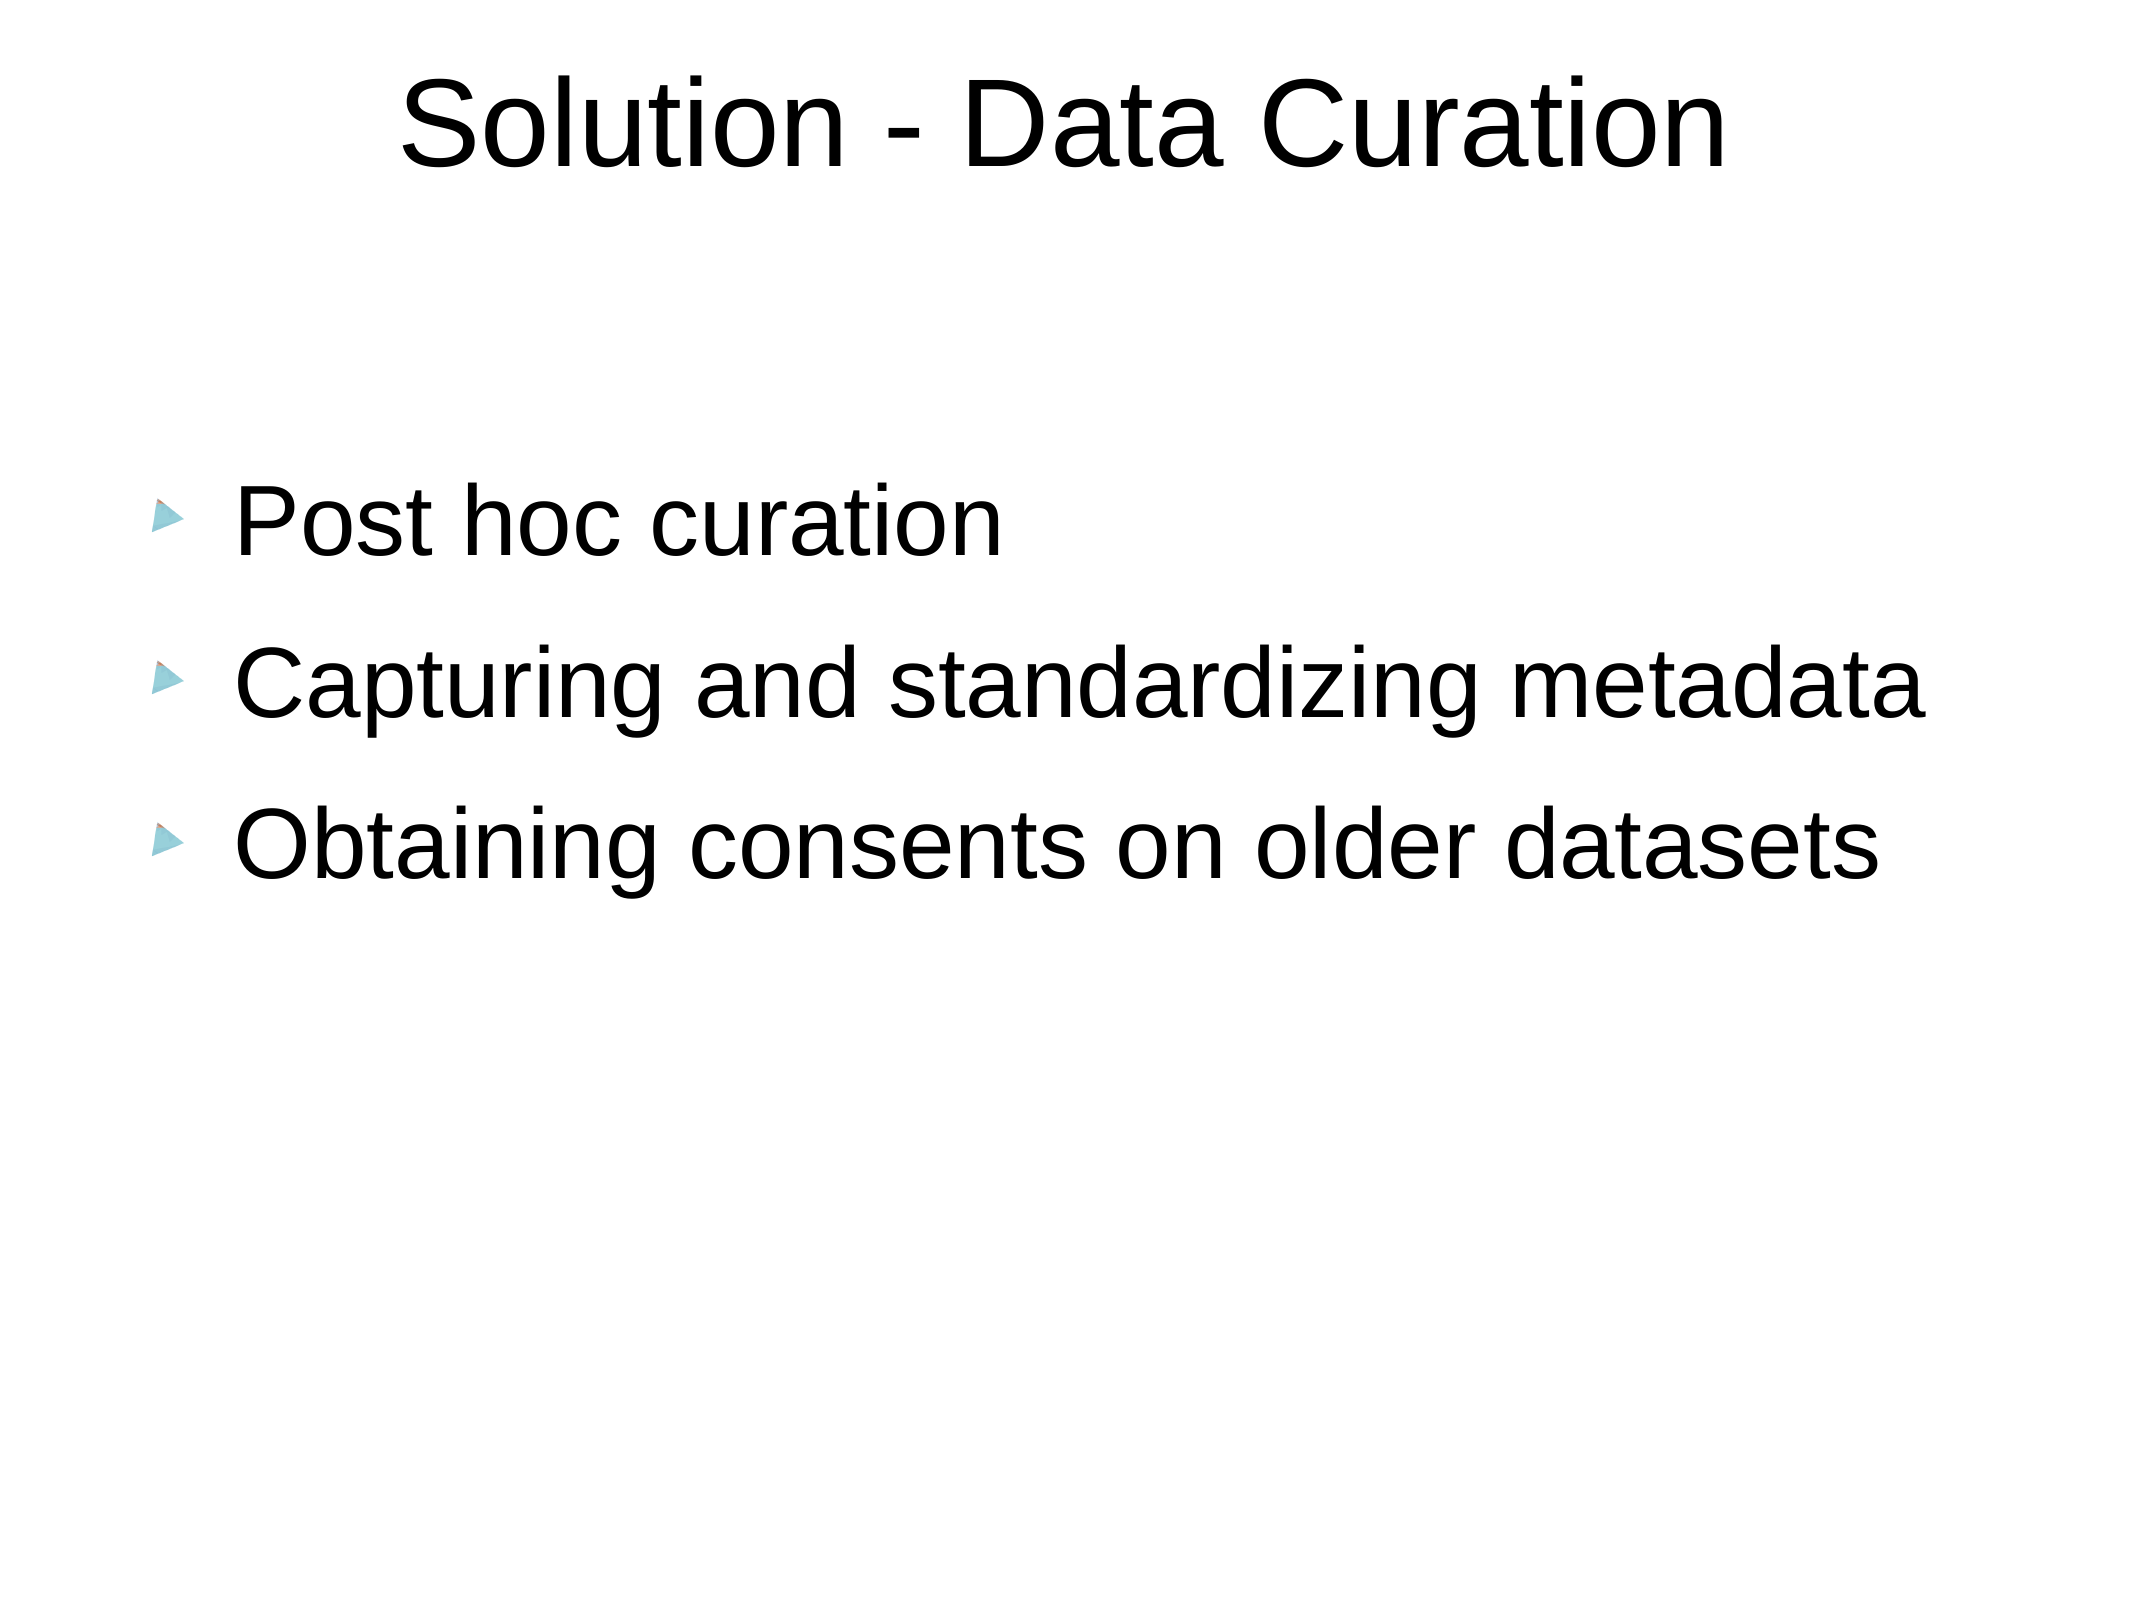

# Solution - Data Curation
Post hoc curation
Capturing and standardizing metadata
Obtaining consents on older datasets